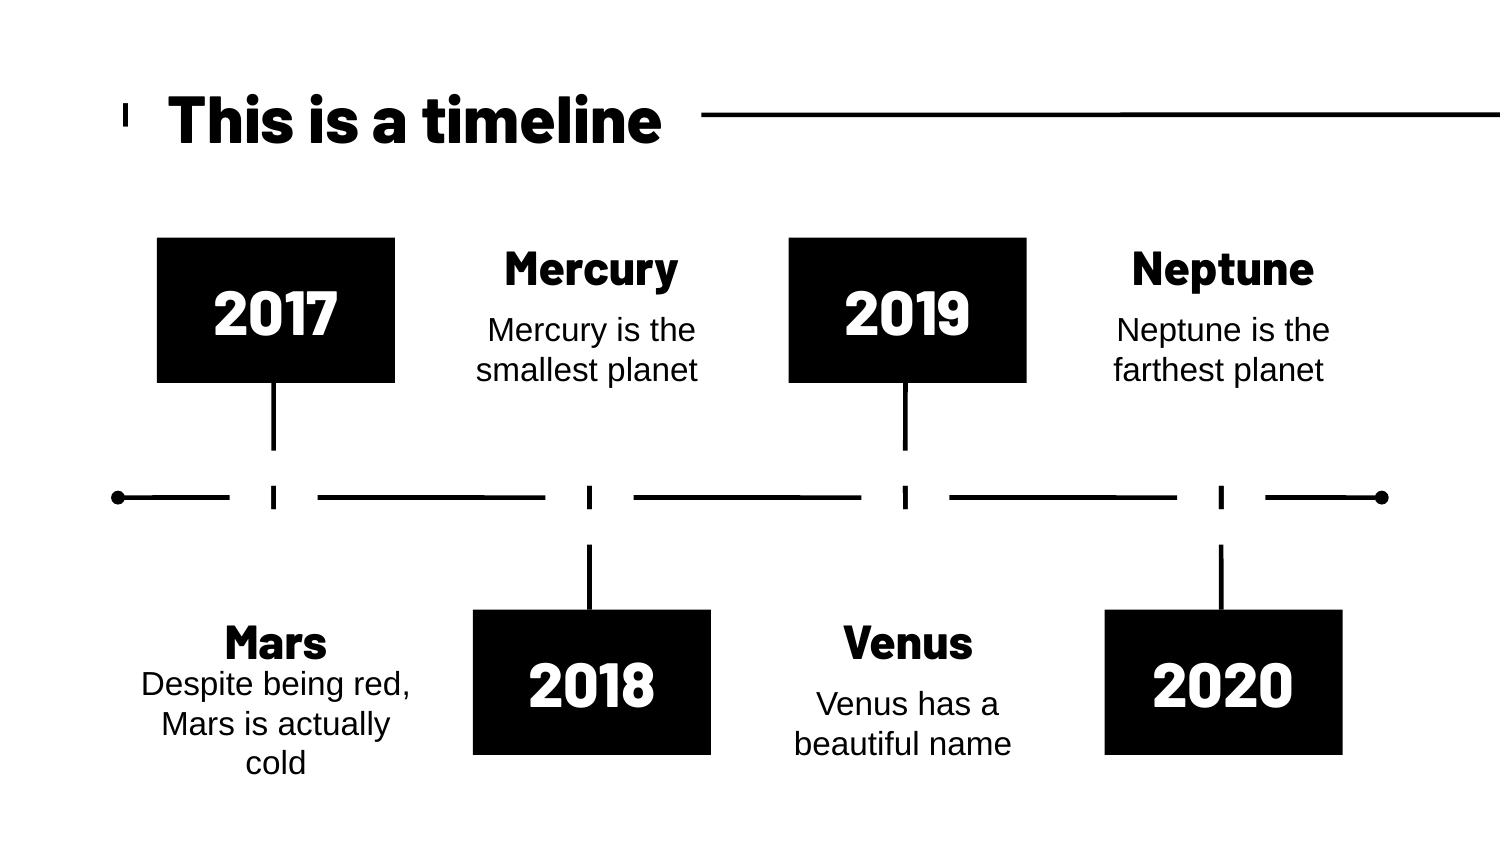

# This is a timeline

Mercury
Neptune
2017
2019
Mercury is the smallest planet
Neptune is the farthest planet

Mars
Venus
2018
2020
Despite being red, Mars is actually cold
Venus has a beautiful name